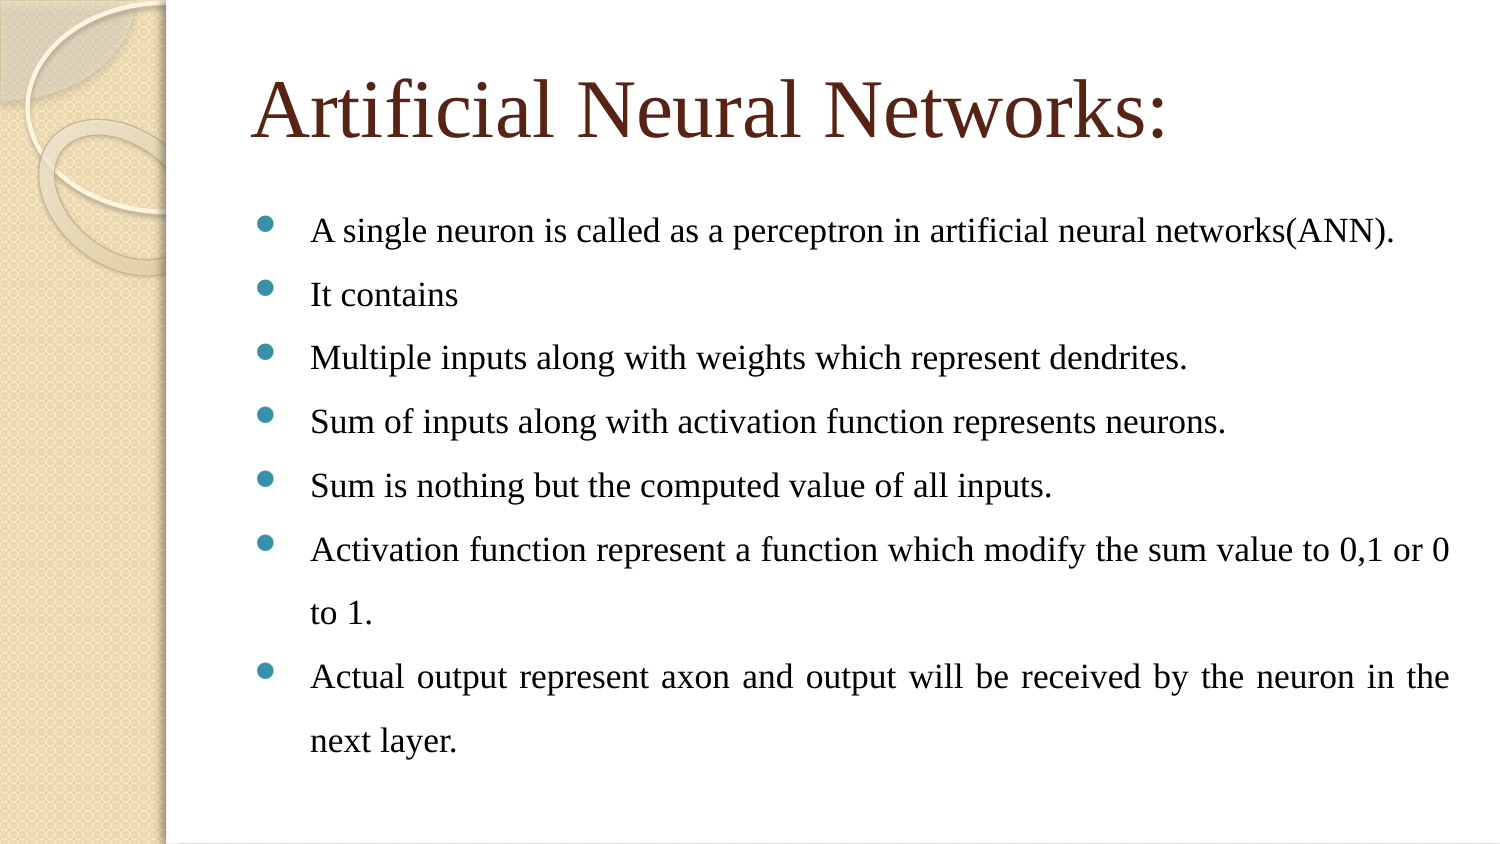

# Artificial Neural Networks:
A single neuron is called as a perceptron in artificial neural networks(ANN).
It contains
Multiple inputs along with weights which represent dendrites.
Sum of inputs along with activation function represents neurons.
Sum is nothing but the computed value of all inputs.
Activation function represent a function which modify the sum value to 0,1 or 0 to 1.
Actual output represent axon and output will be received by the neuron in the next layer.